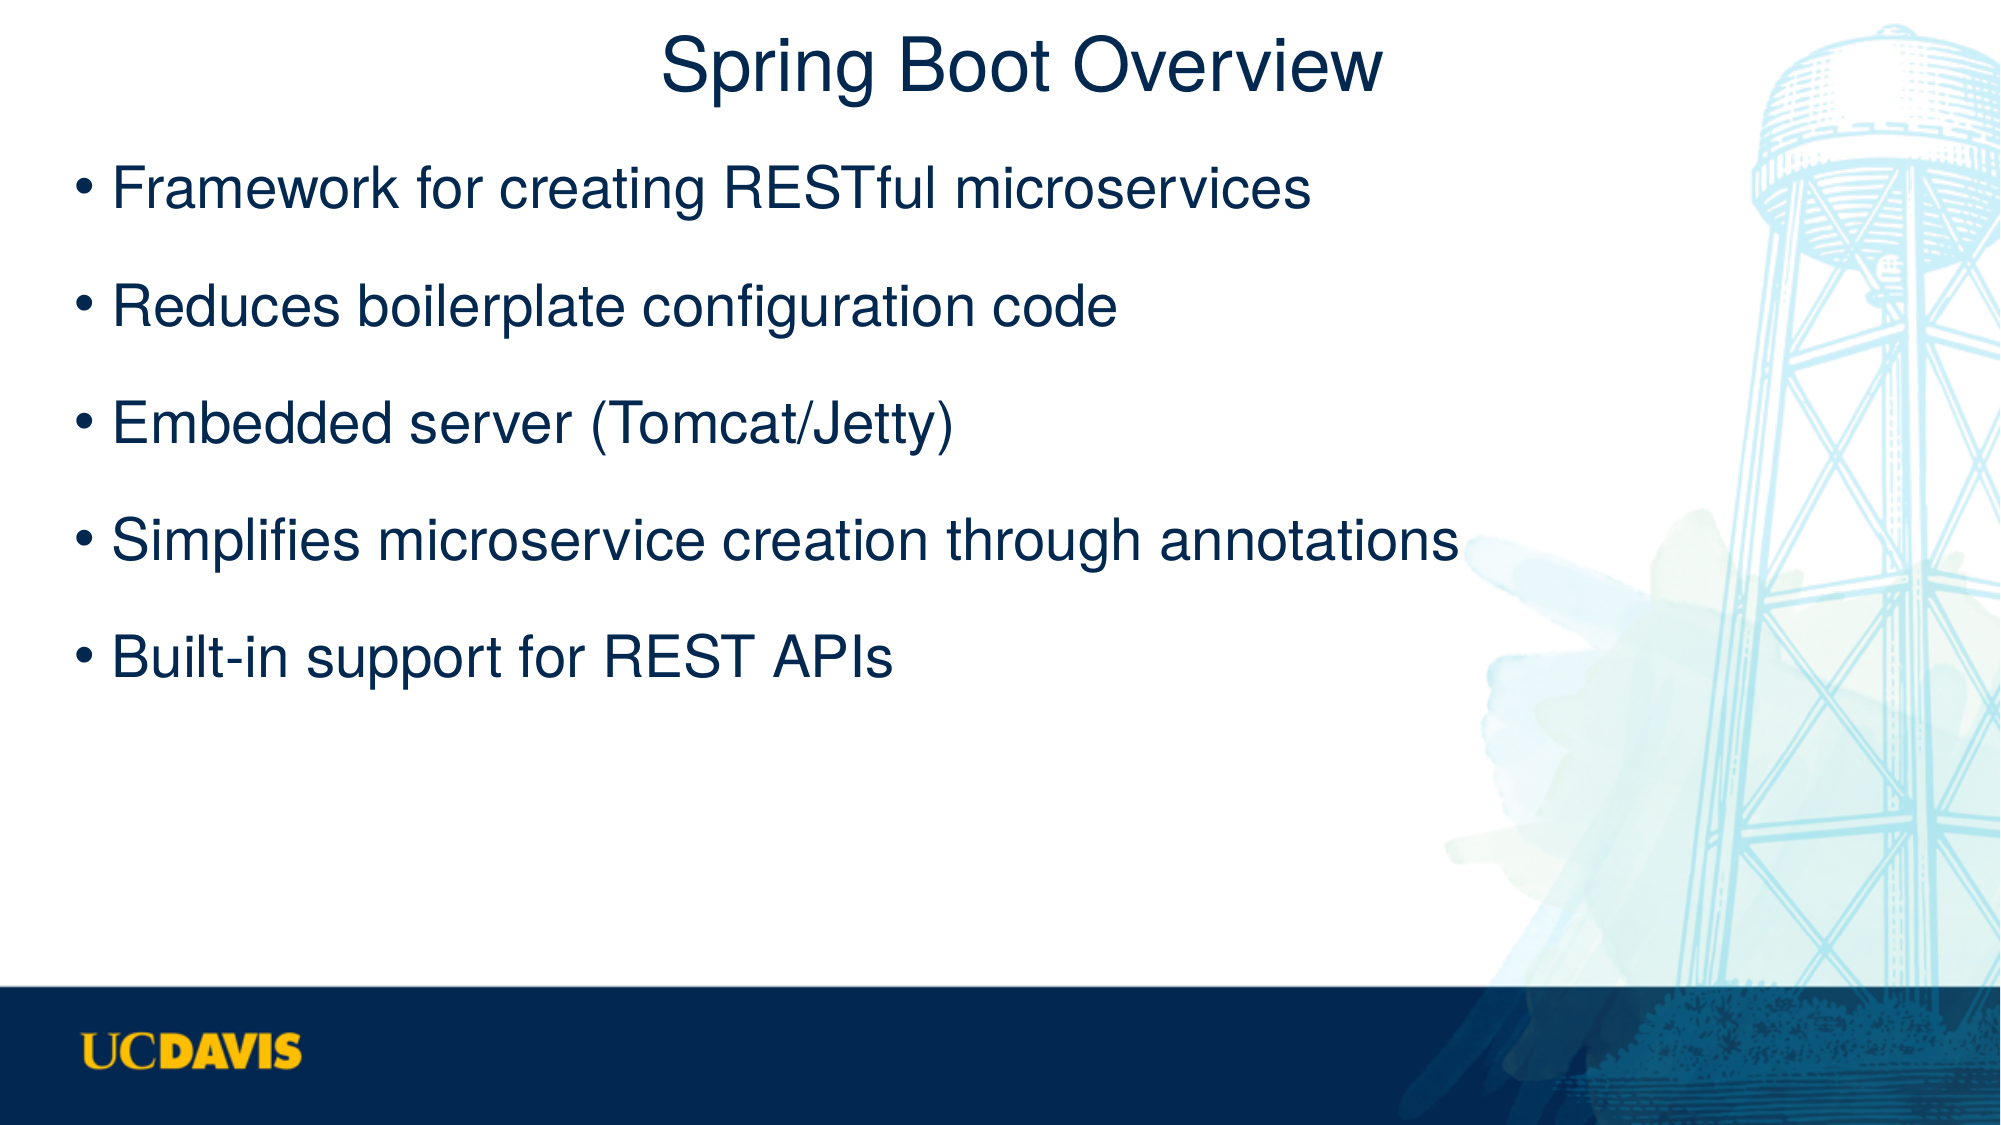

# Spring Boot Overview
Framework for creating RESTful microservices
Reduces boilerplate configuration code
Embedded server (Tomcat/Jetty)
Simplifies microservice creation through annotations
Built-in support for REST APIs